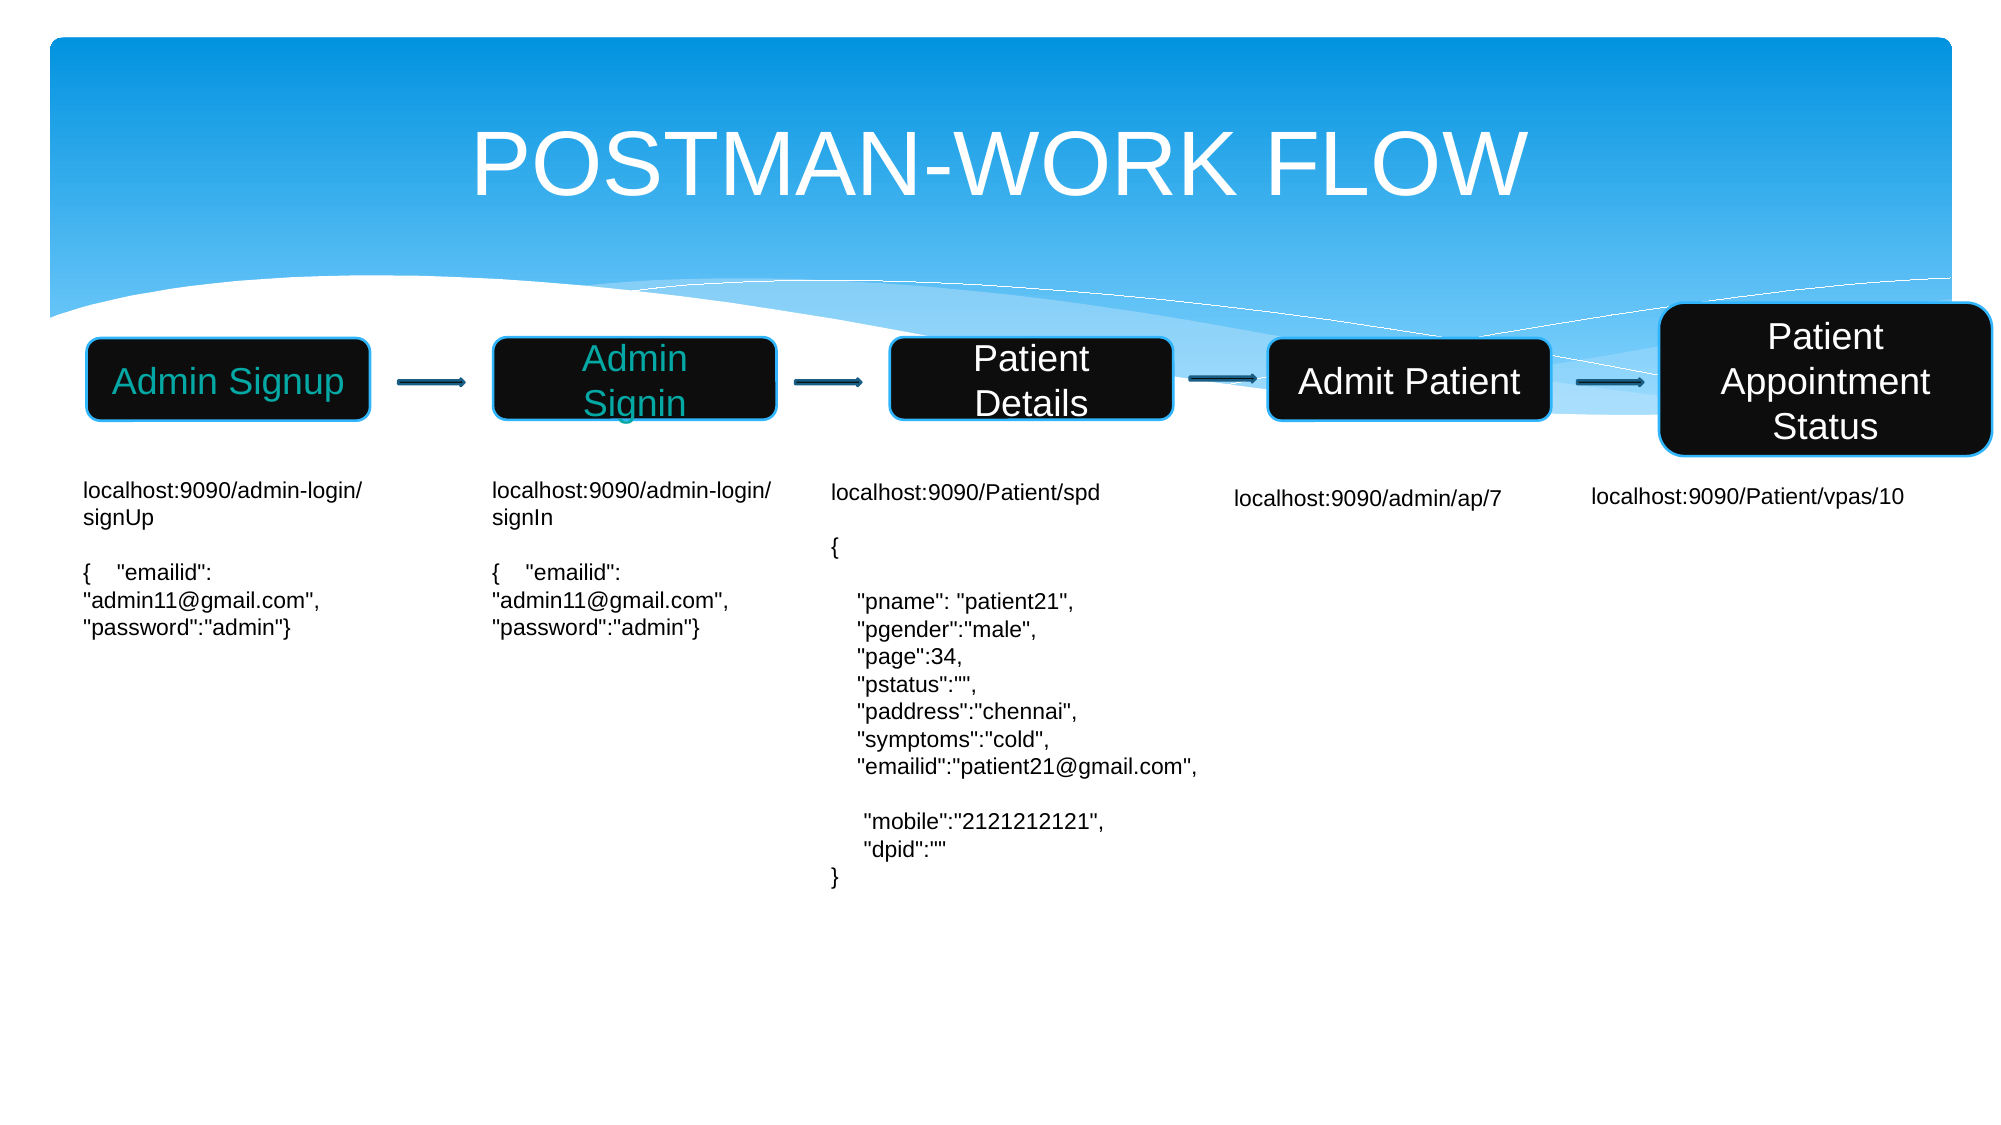

# POSTMAN-WORK FLOW
Patient Appointment
Status
Admin
Signin
Patient
Details
Admin Signup
Admit Patient

localhost:9090/admin-login/signIn

{    "emailid": "admin11@gmail.com",
"password":"admin"}

localhost:9090/admin-login/signUp

{    "emailid": "admin11@gmail.com",
"password":"admin"}

localhost:9090/Patient/spd

{

    "pname": "patient21",
    "pgender":"male",
    "page":34,
    "pstatus":"",
    "paddress":"chennai",
    "symptoms":"cold",
    "emailid":"patient21@gmail.com",

     "mobile":"2121212121",
     "dpid":""
}

localhost:9090/Patient/vpas/10
localhost:9090/admin/ap/7